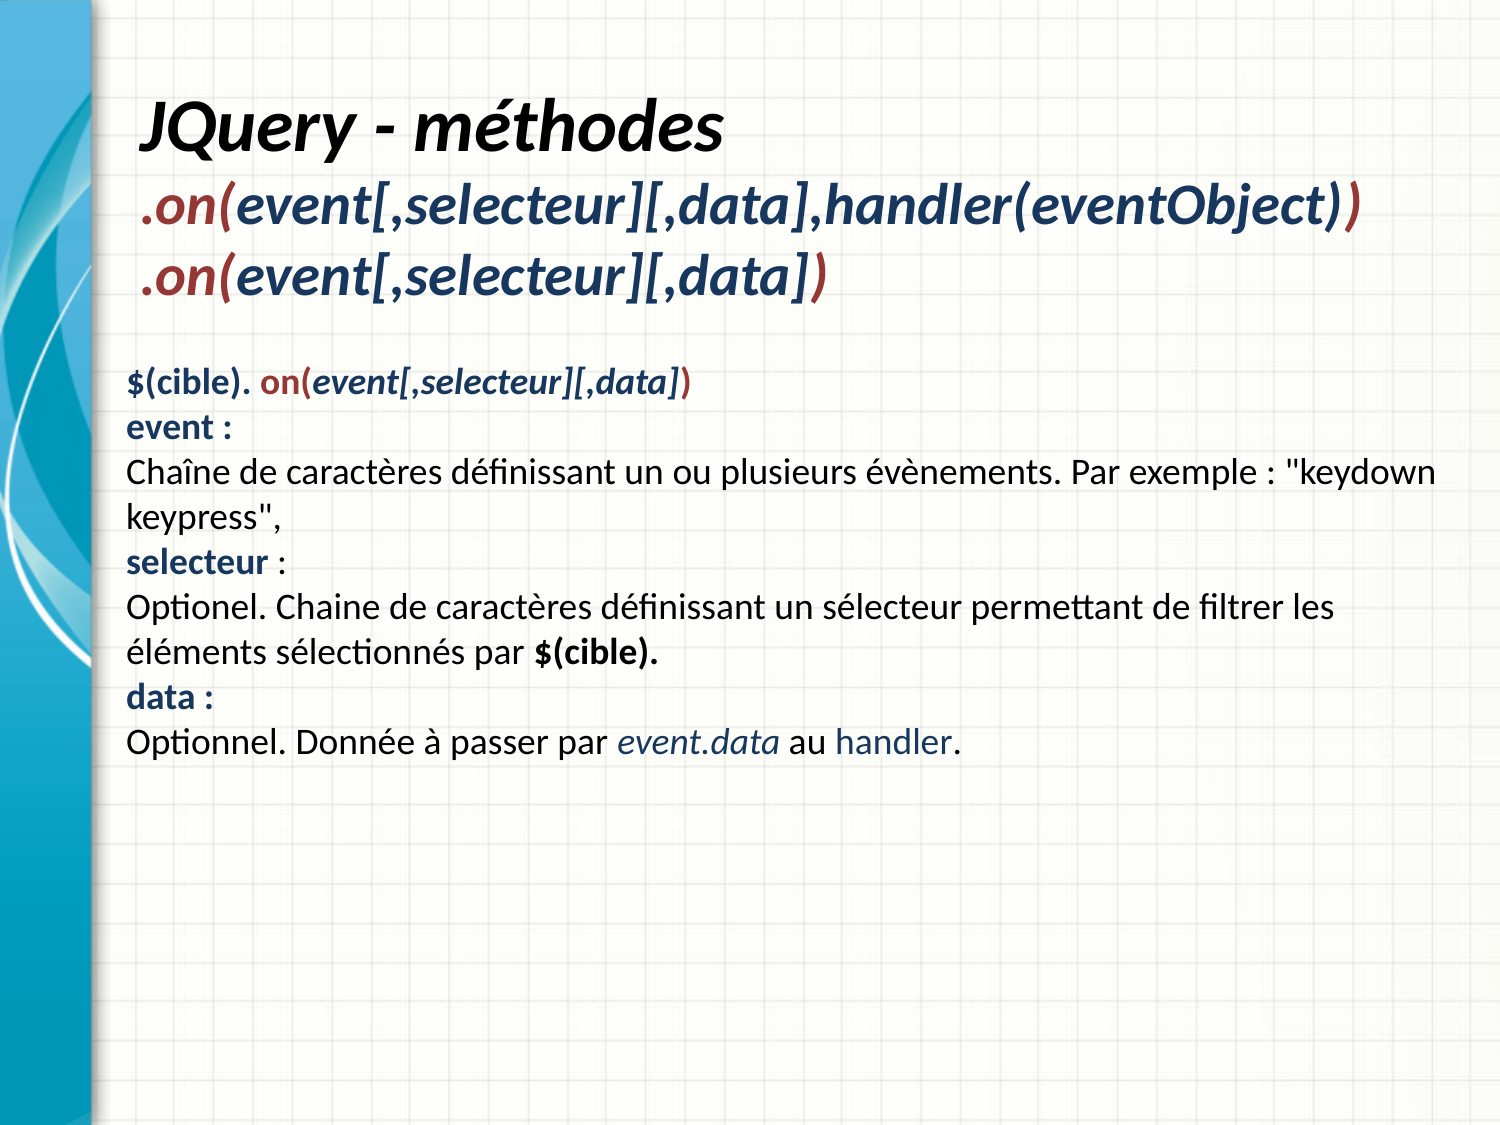

# JQuery - méthodes .on(event[,selecteur][,data],handler(eventObject)) .on(event[,selecteur][,data])
$(cible). on(event[,selecteur][,data])
event :
Chaîne de caractères définissant un ou plusieurs évènements. Par exemple : "keydown keypress",
selecteur :
Optionel. Chaine de caractères définissant un sélecteur permettant de filtrer les éléments sélectionnés par $(cible).
data :
Optionnel. Donnée à passer par event.data au handler.